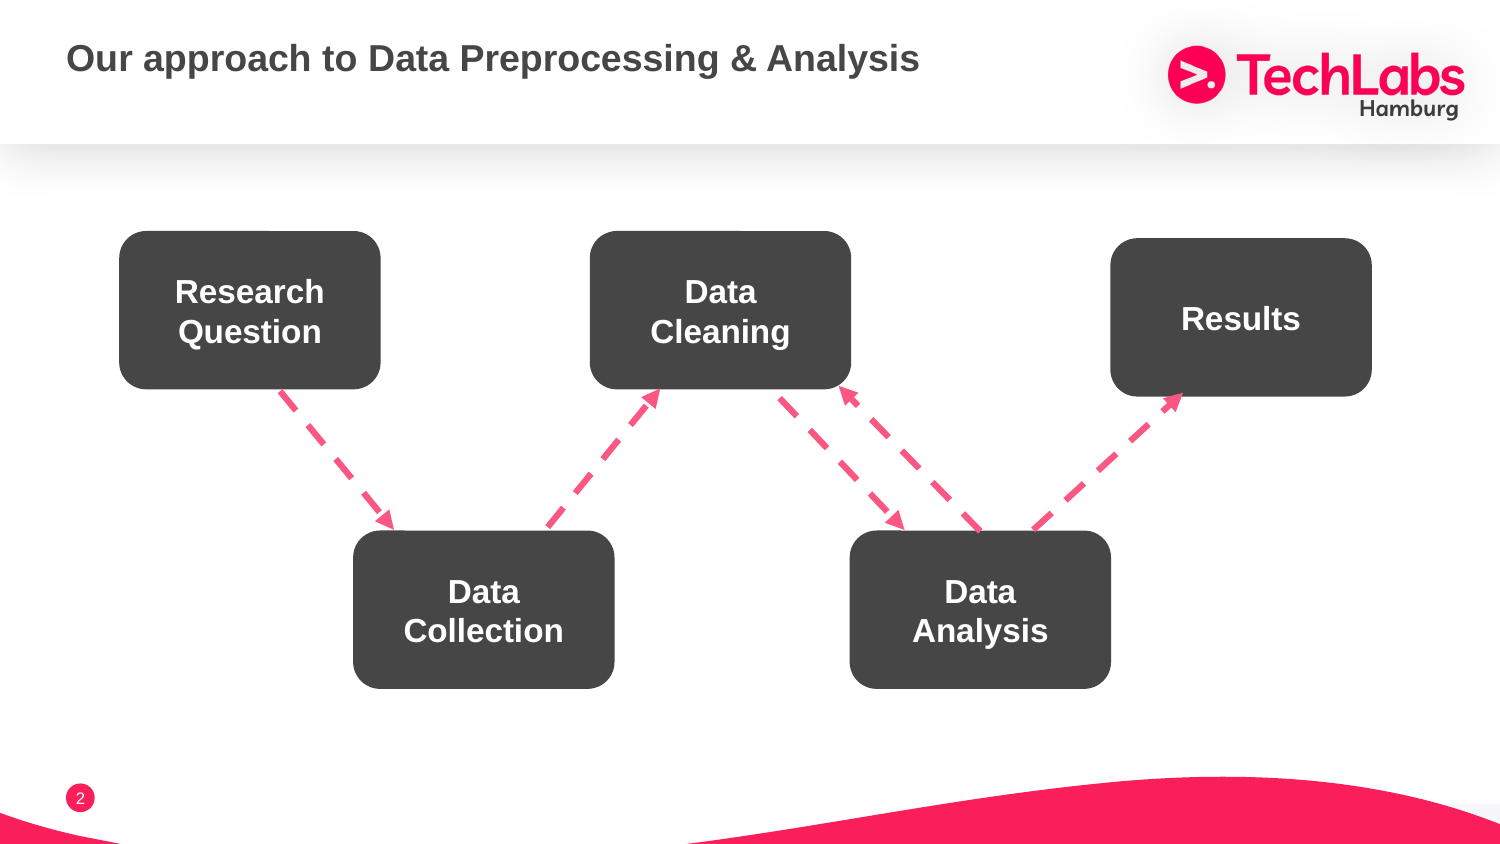

# Our approach to Data Preprocessing & Analysis
Research Question
Data Cleaning
Results
Data Collection
Data Analysis
2